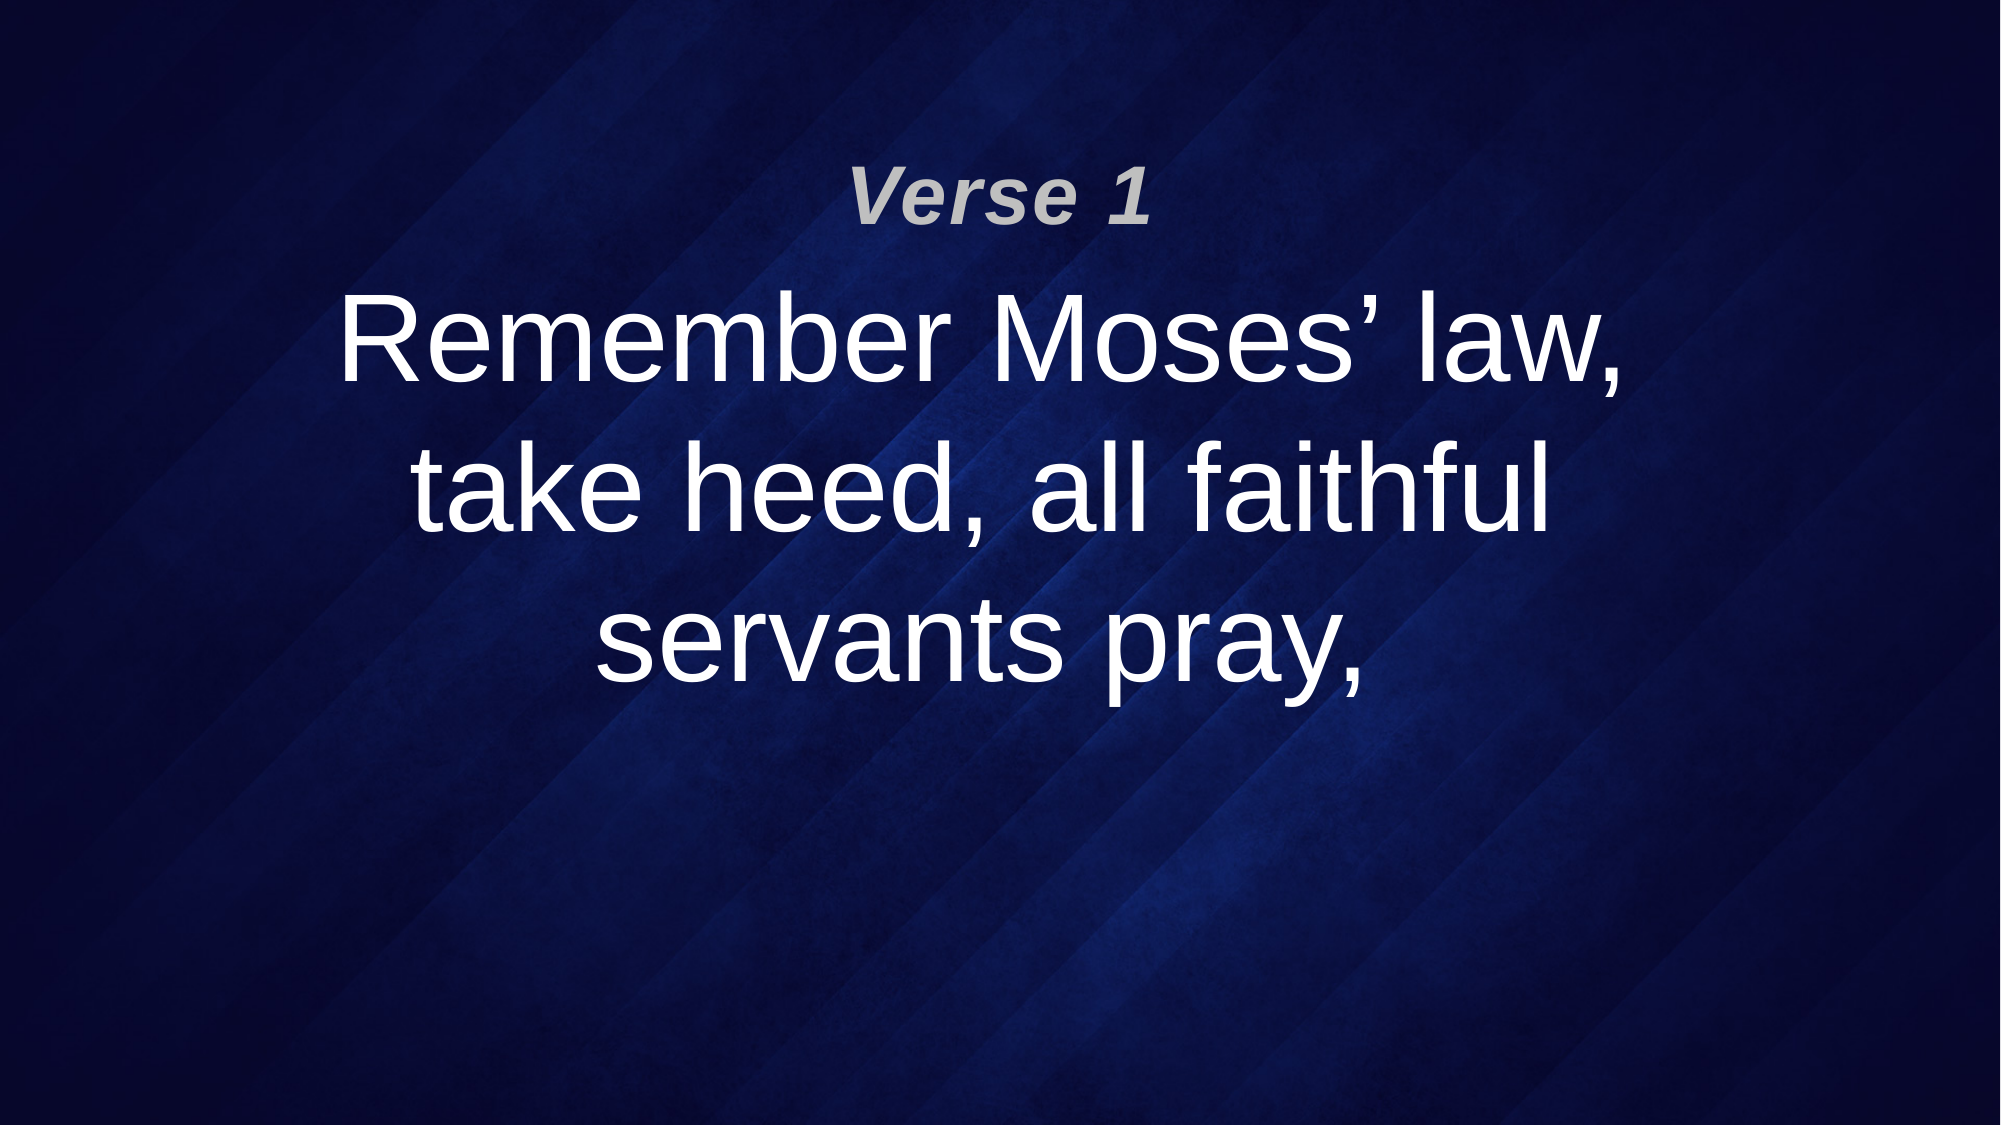

Verse 1
# Remember Moses’ law, take heed, all faithful servants pray,